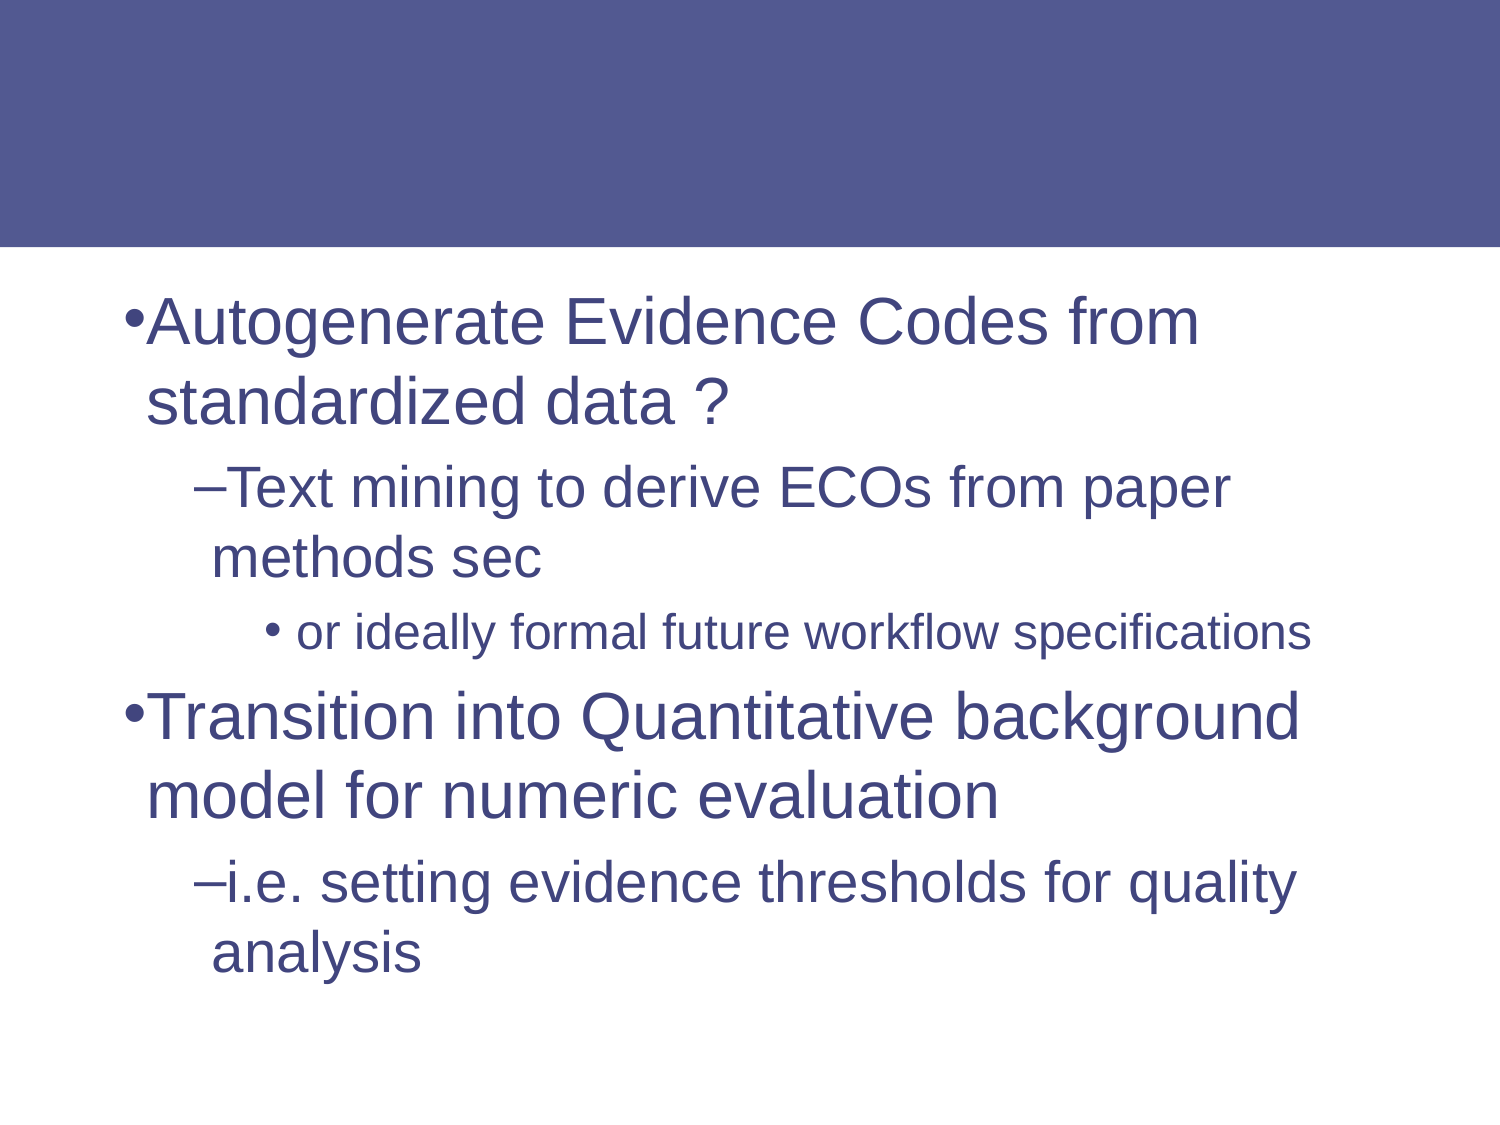

#
Autogenerate Evidence Codes from standardized data ?
Text mining to derive ECOs from paper methods sec
 or ideally formal future workflow specifications
Transition into Quantitative background model for numeric evaluation
i.e. setting evidence thresholds for quality analysis